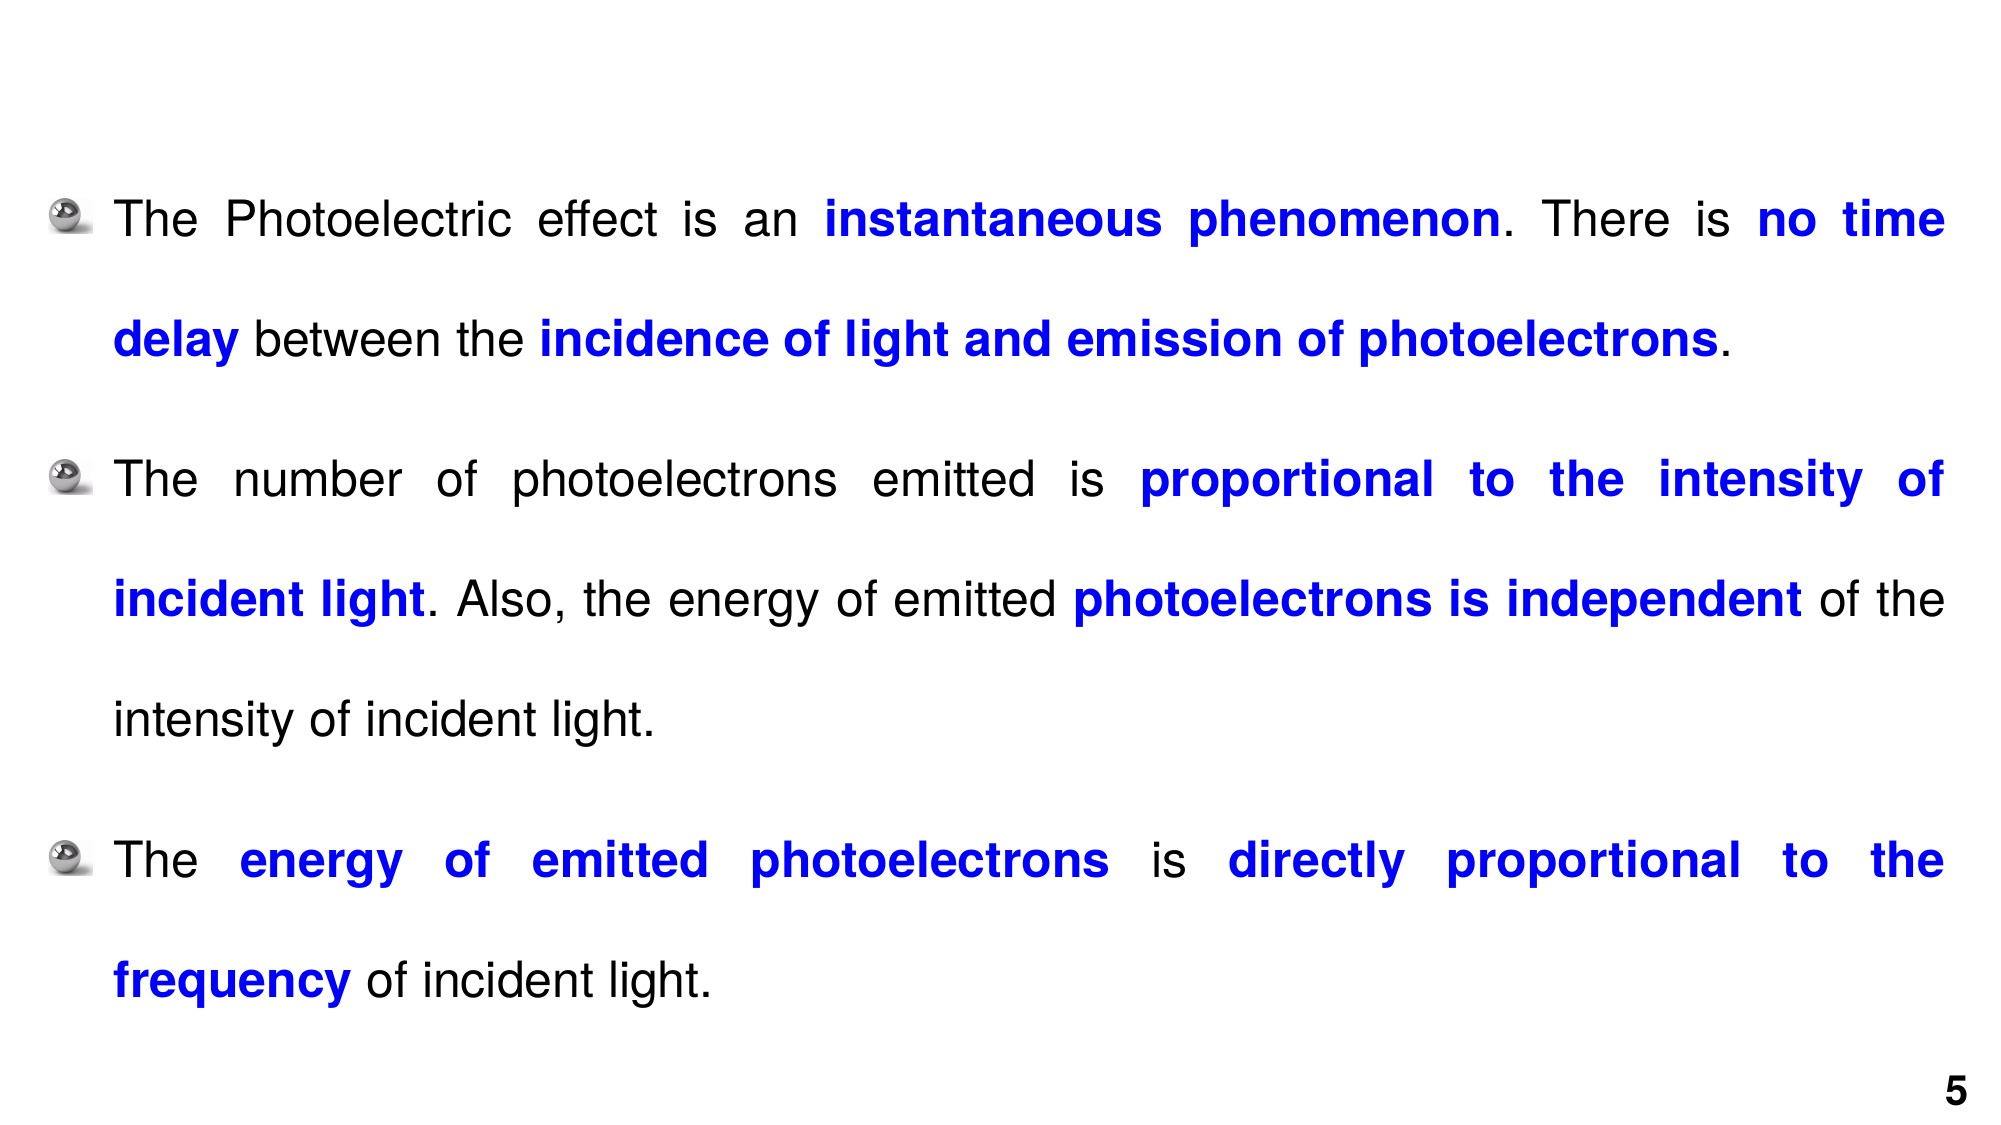

# Observations on Photoelectric effect
The Photoelectric effect is an instantaneous phenomenon. There is no time delay between the incidence of light and emission of photoelectrons.
The number of photoelectrons emitted is proportional to the intensity of incident light. Also, the energy of emitted photoelectrons is independent of the intensity of incident light.
The energy of emitted photoelectrons is directly proportional to the frequency of incident light.
5